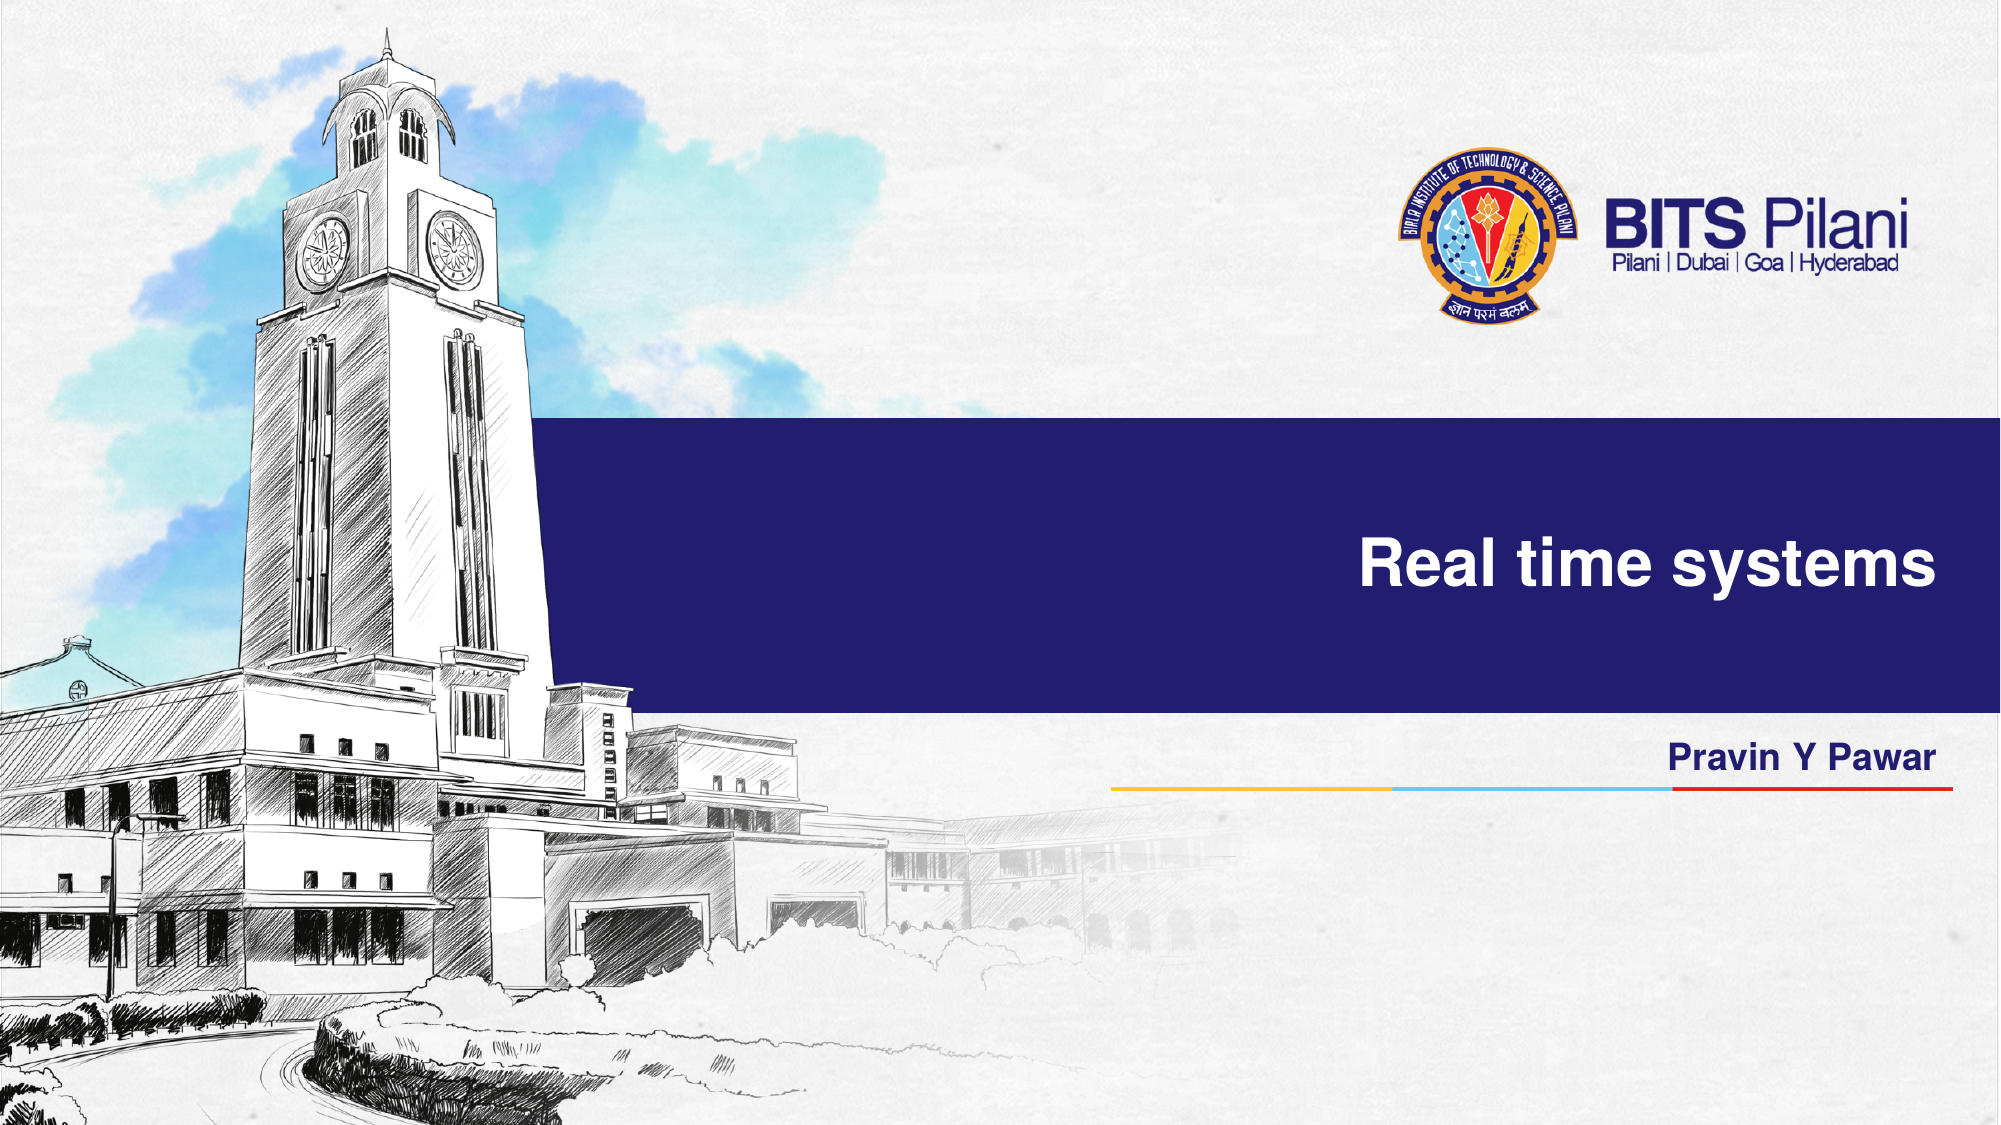

# Real time systems
Pravin Y Pawar